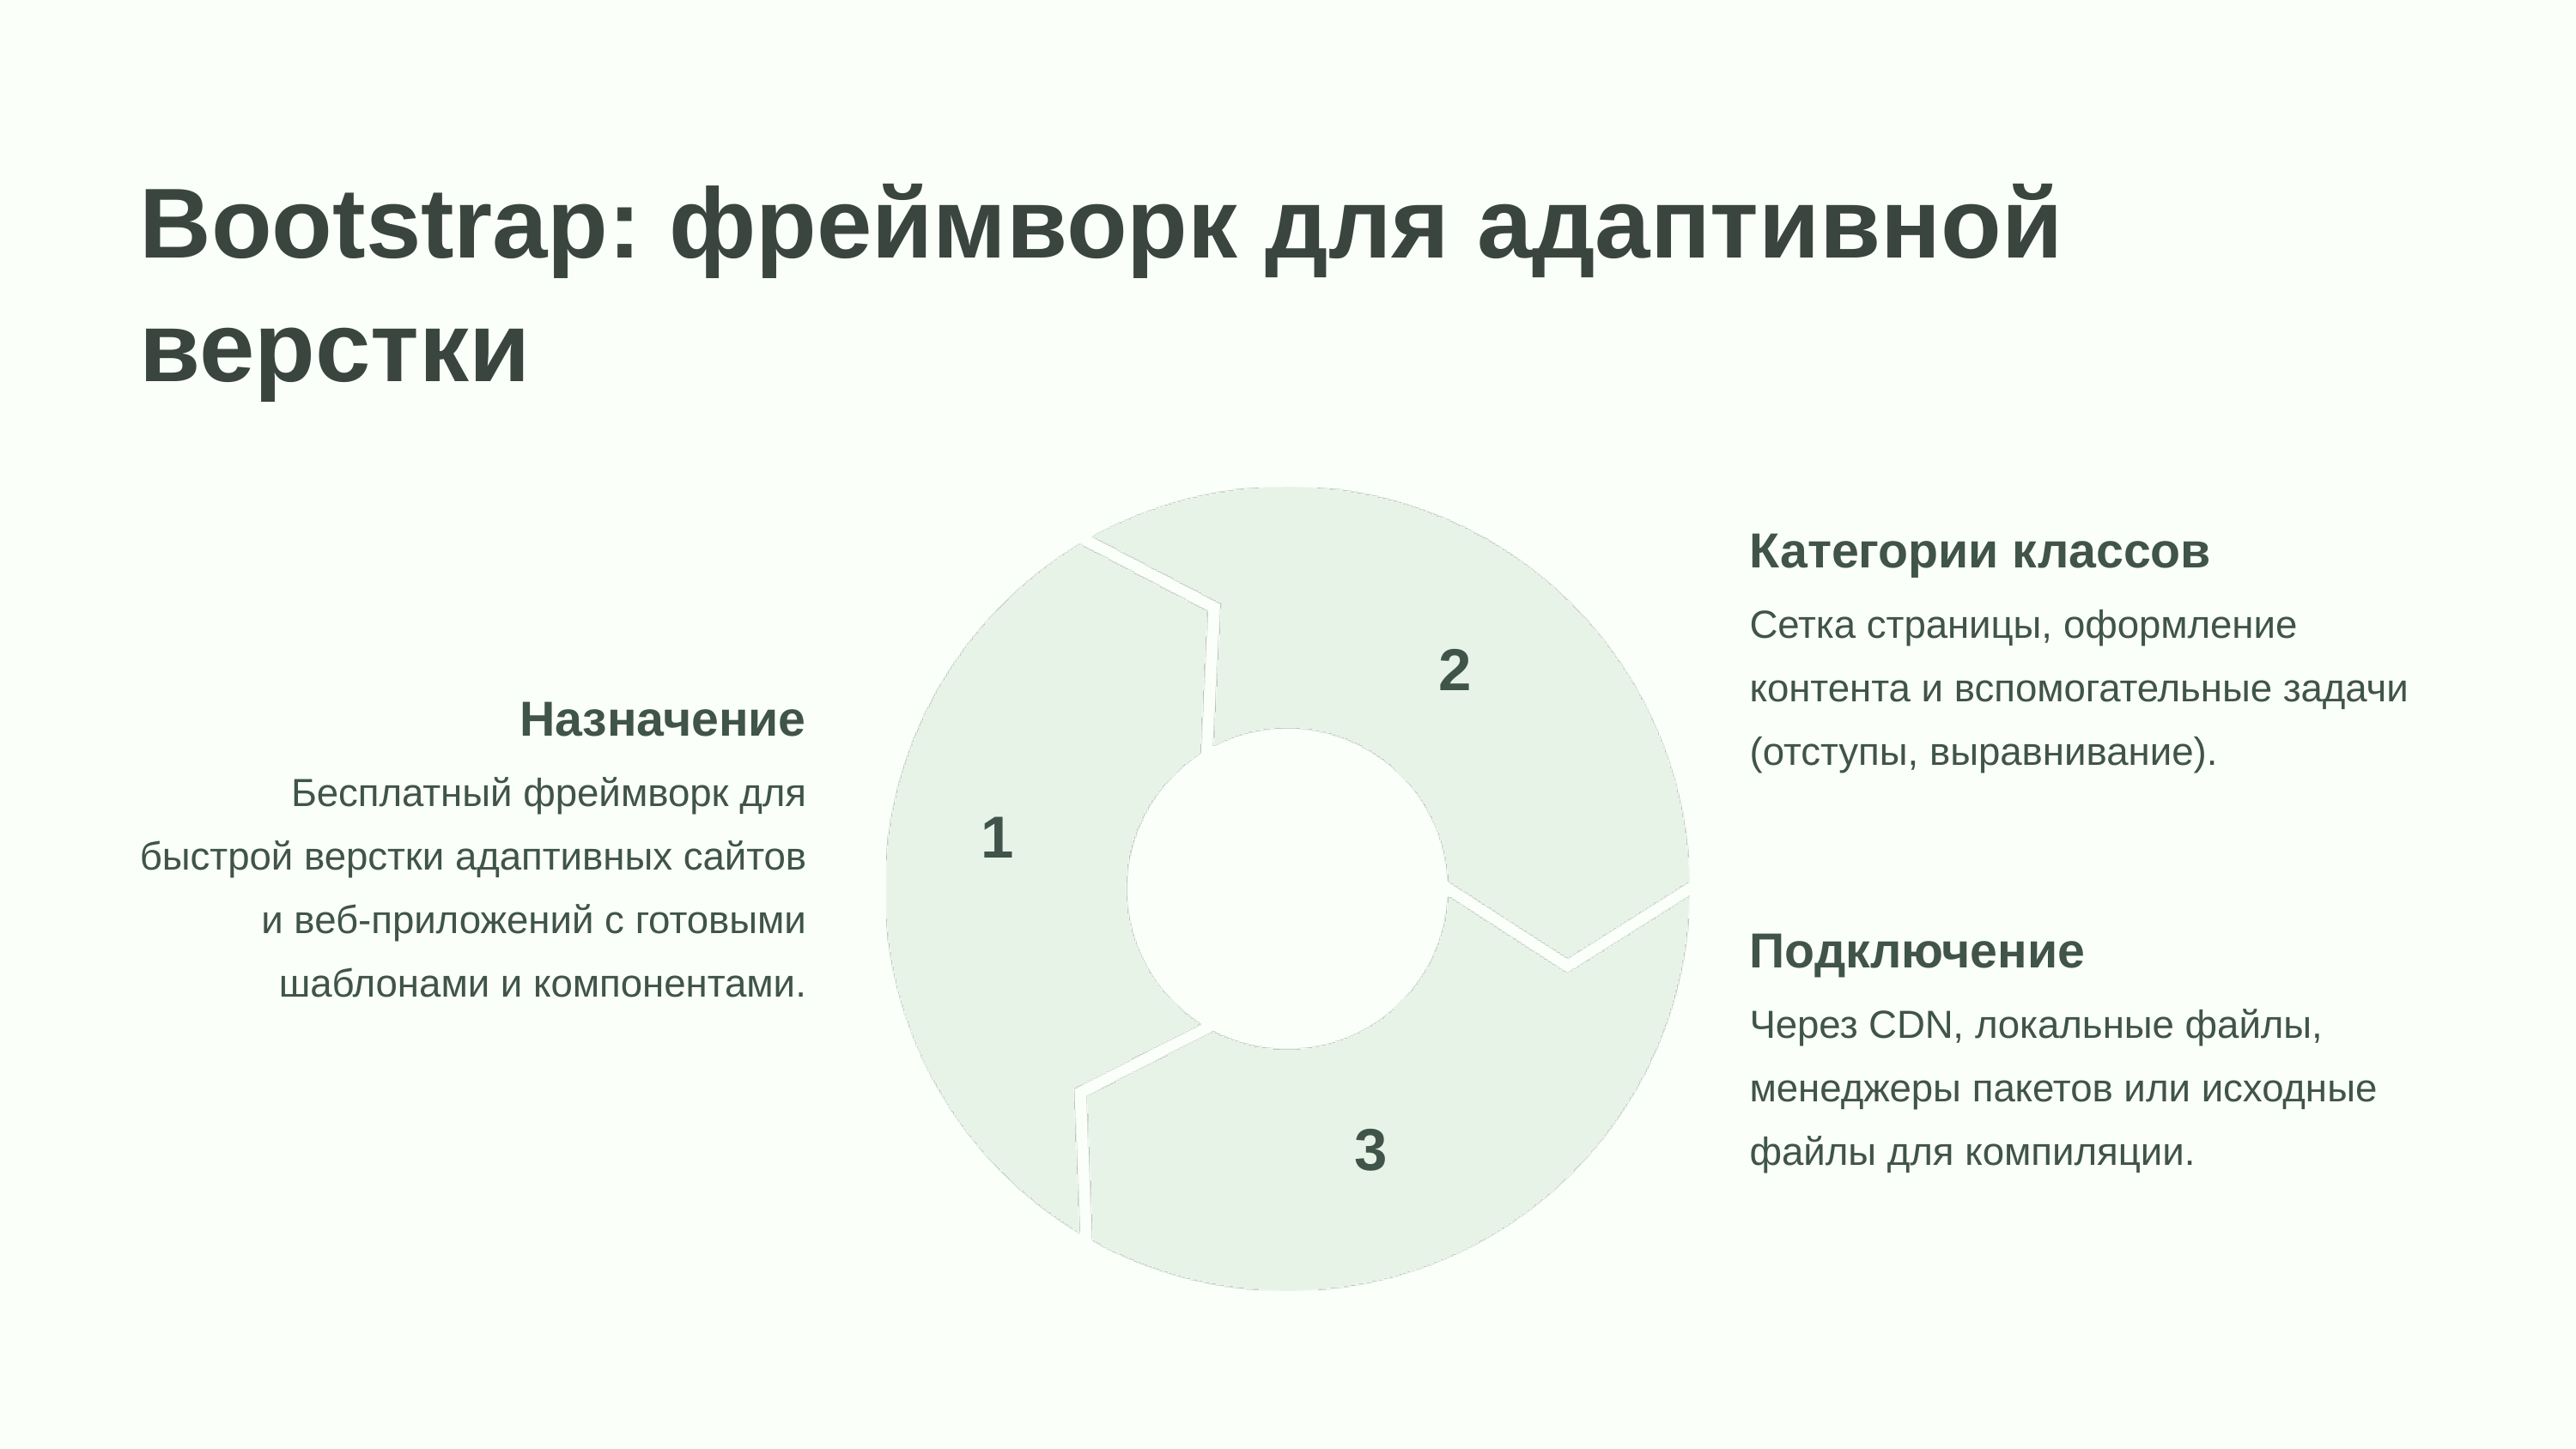

Bootstrap: фреймворк для адаптивной верстки

Категории классов

Сетка страницы, оформление контента и вспомогательные задачи (отступы, выравнивание).

2

Назначение

Бесплатный фреймворк для быстрой верстки адаптивных сайтов и веб-приложений с готовыми шаблонами и компонентами.

1

Подключение

Через CDN, локальные файлы, менеджеры пакетов или исходные файлы для компиляции.

3